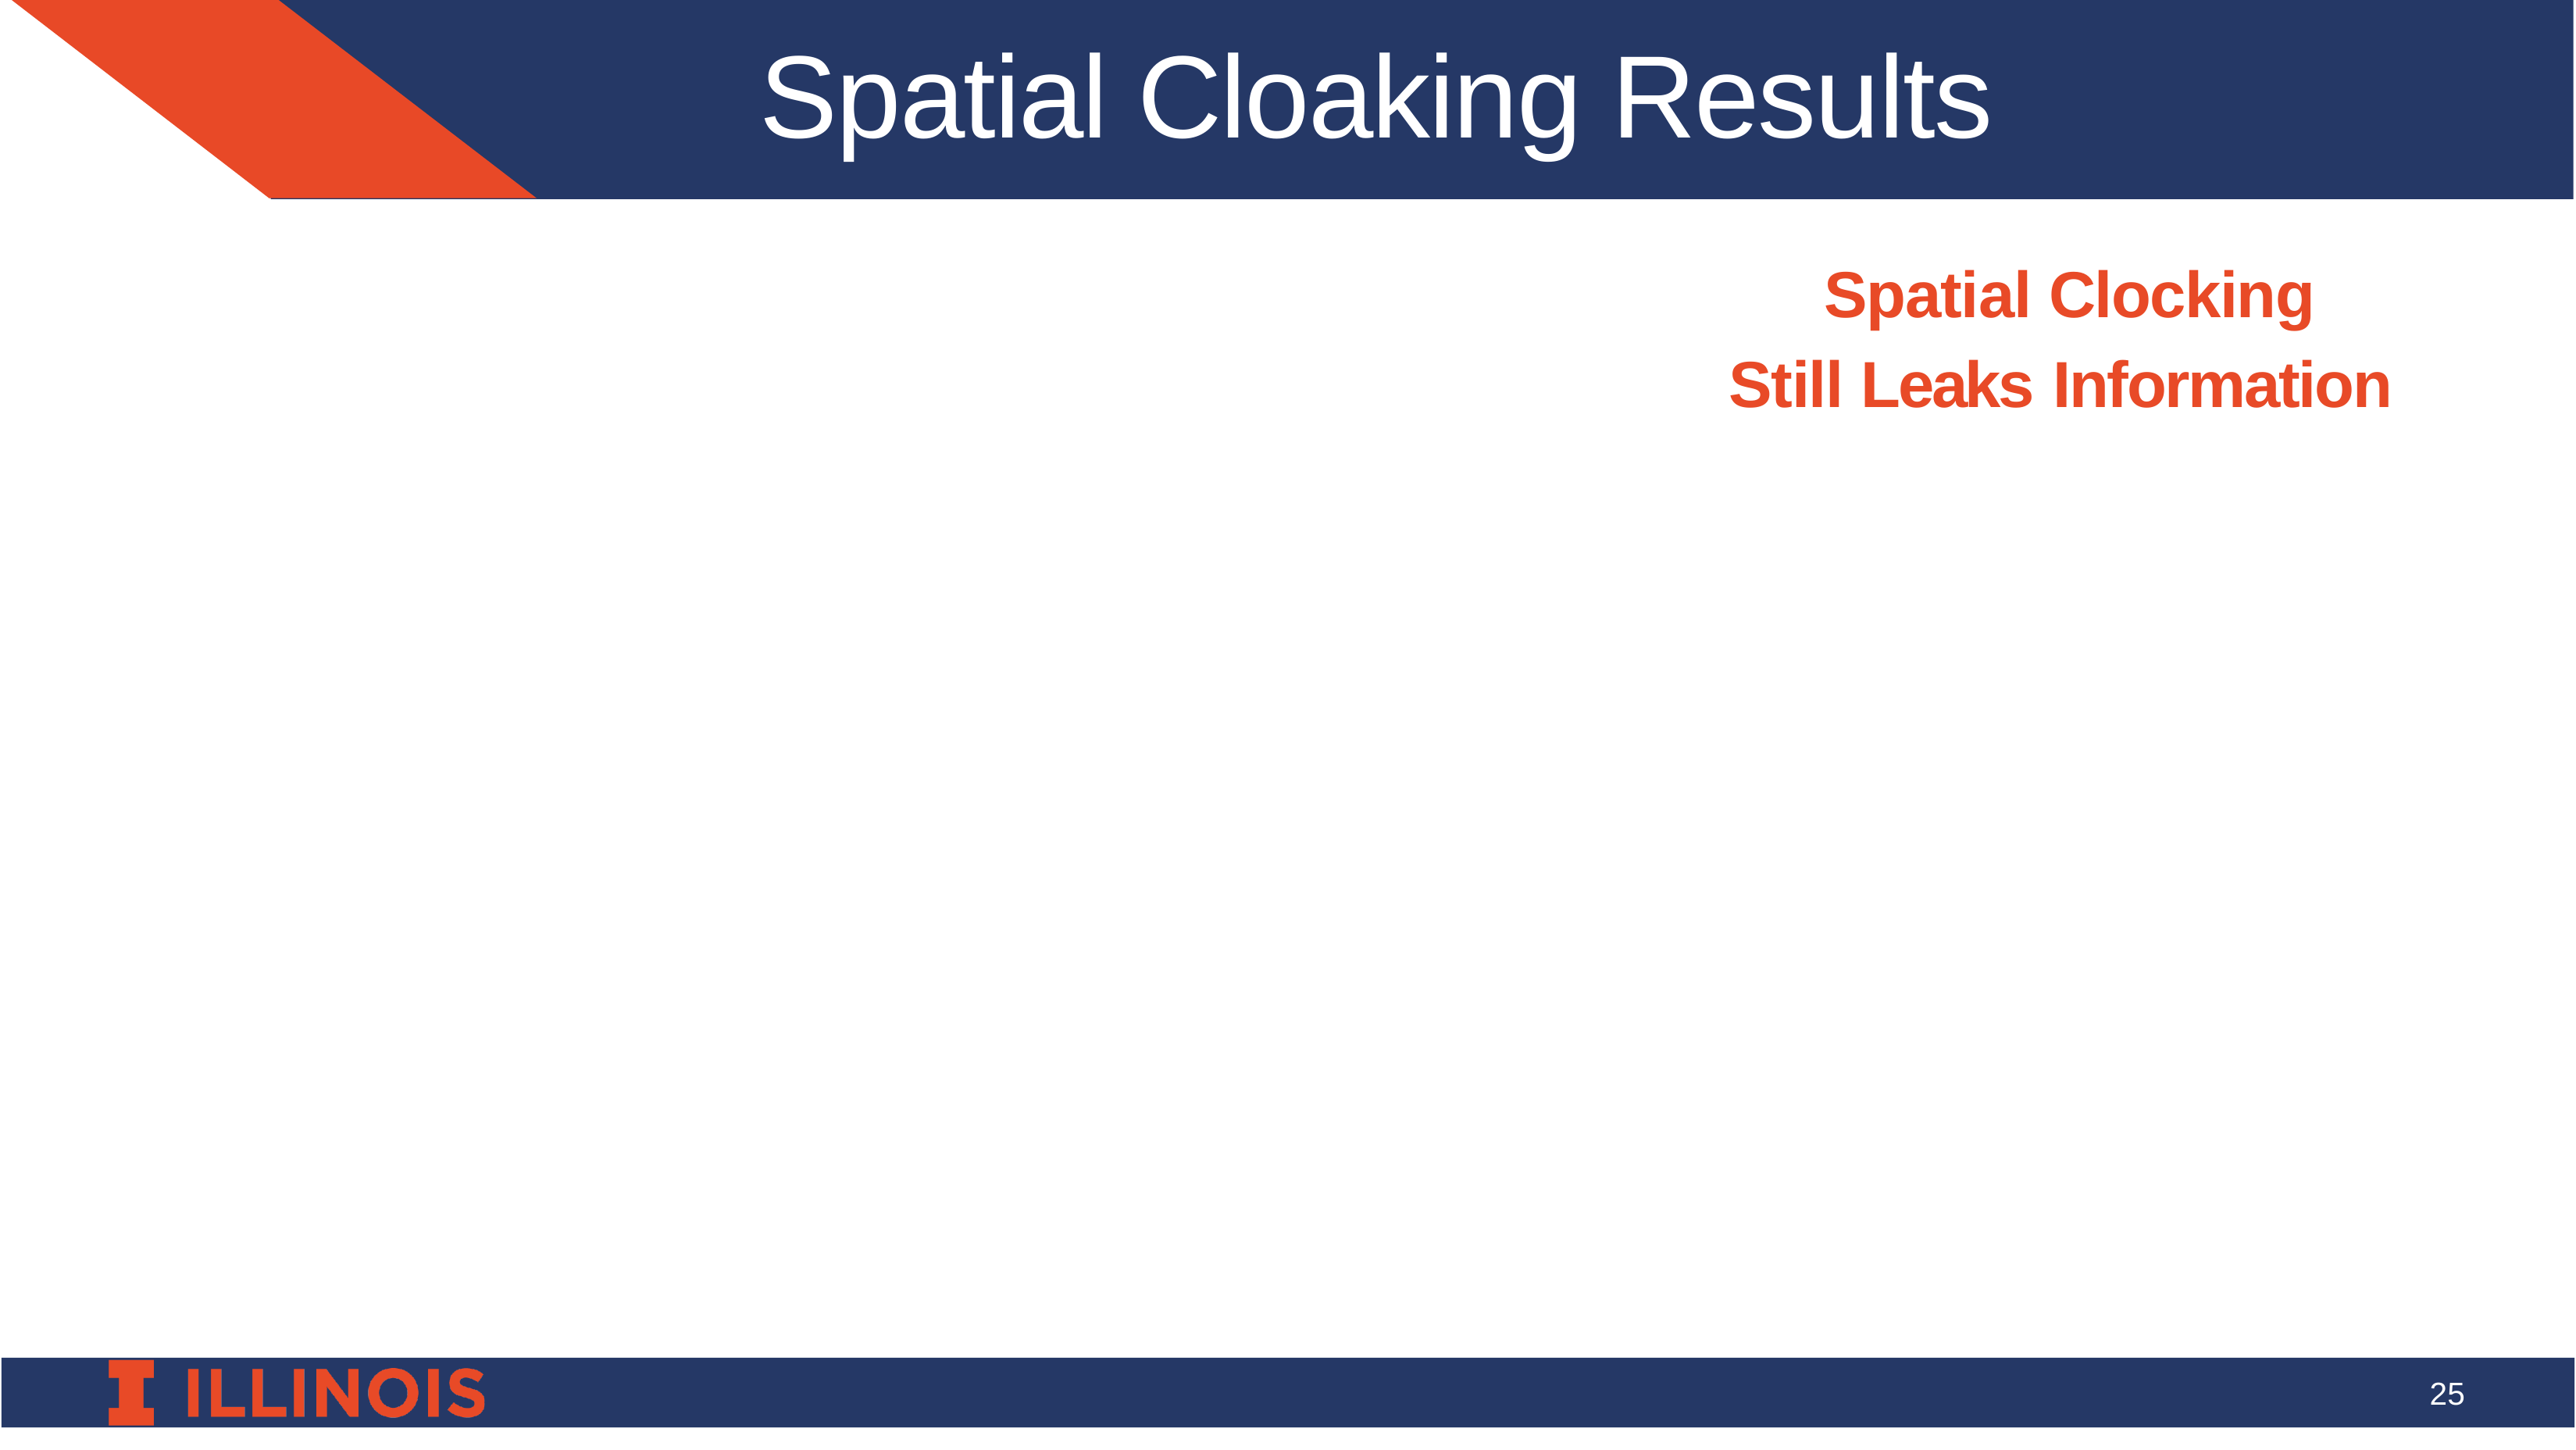

Spatial Cloaking Results
Spatial Clocking  Still Leaks Information
25